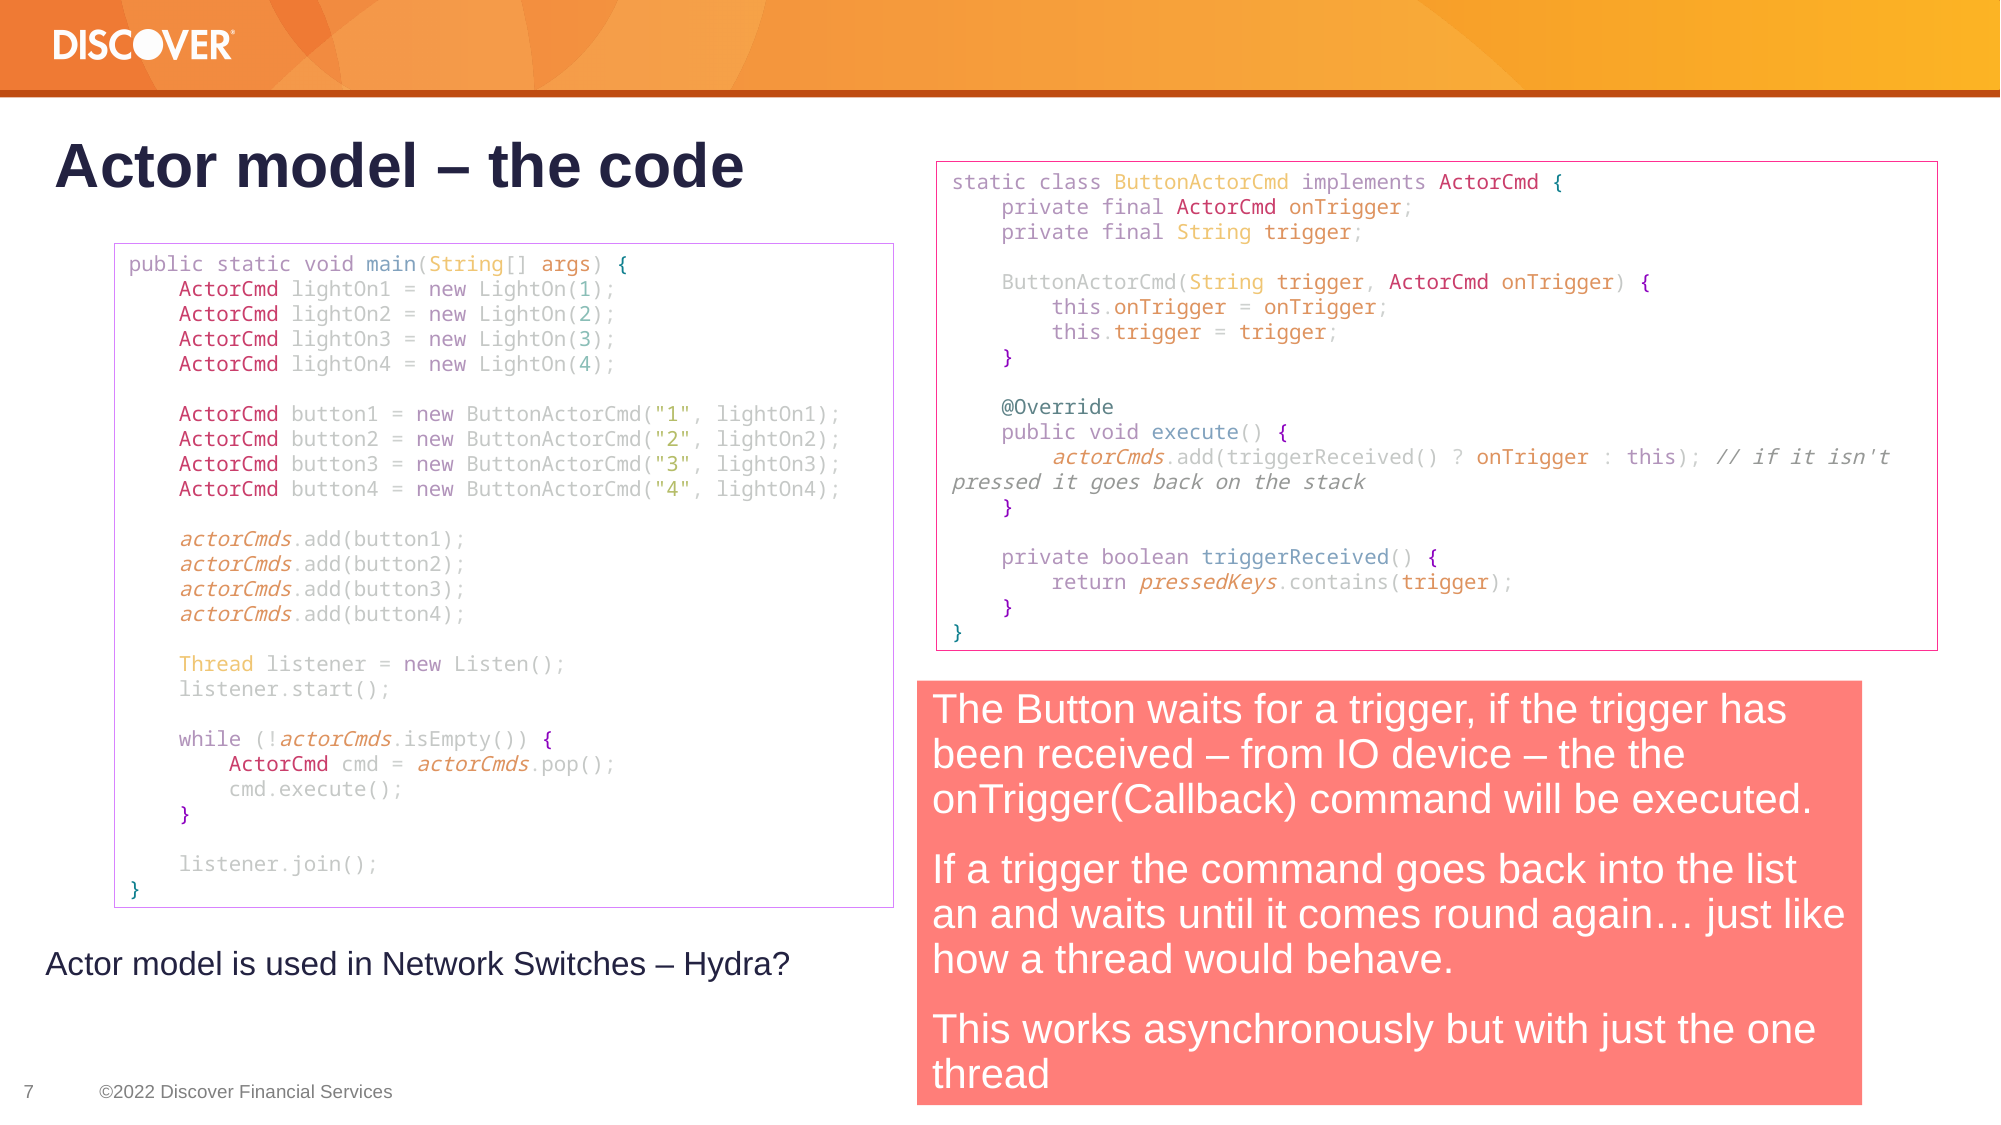

# Actor model – the code
static class ButtonActorCmd implements ActorCmd {
    private final ActorCmd onTrigger;
    private final String trigger;
    ButtonActorCmd(String trigger, ActorCmd onTrigger) {
        this.onTrigger = onTrigger;
        this.trigger = trigger;
    }
    @Override
    public void execute() {
        actorCmds.add(triggerReceived() ? onTrigger : this); // if it isn't pressed it goes back on the stack
    }
    private boolean triggerReceived() {
        return pressedKeys.contains(trigger);
    }
}
public static void main(String[] args) {
    ActorCmd lightOn1 = new LightOn(1);
    ActorCmd lightOn2 = new LightOn(2);
    ActorCmd lightOn3 = new LightOn(3);
    ActorCmd lightOn4 = new LightOn(4);
    ActorCmd button1 = new ButtonActorCmd("1", lightOn1);
    ActorCmd button2 = new ButtonActorCmd("2", lightOn2);
    ActorCmd button3 = new ButtonActorCmd("3", lightOn3);
    ActorCmd button4 = new ButtonActorCmd("4", lightOn4);
    actorCmds.add(button1);
    actorCmds.add(button2);
    actorCmds.add(button3);
    actorCmds.add(button4);
    Thread listener = new Listen();
    listener.start();
    while (!actorCmds.isEmpty()) {
        ActorCmd cmd = actorCmds.pop();
        cmd.execute();
    }
    listener.join();
}
The Button waits for a trigger, if the trigger has been received – from IO device – the the onTrigger(Callback) command will be executed.
If a trigger the command goes back into the list an and waits until it comes round again… just like how a thread would behave.
This works asynchronously but with just the one thread
Actor model is used in Network Switches – Hydra?